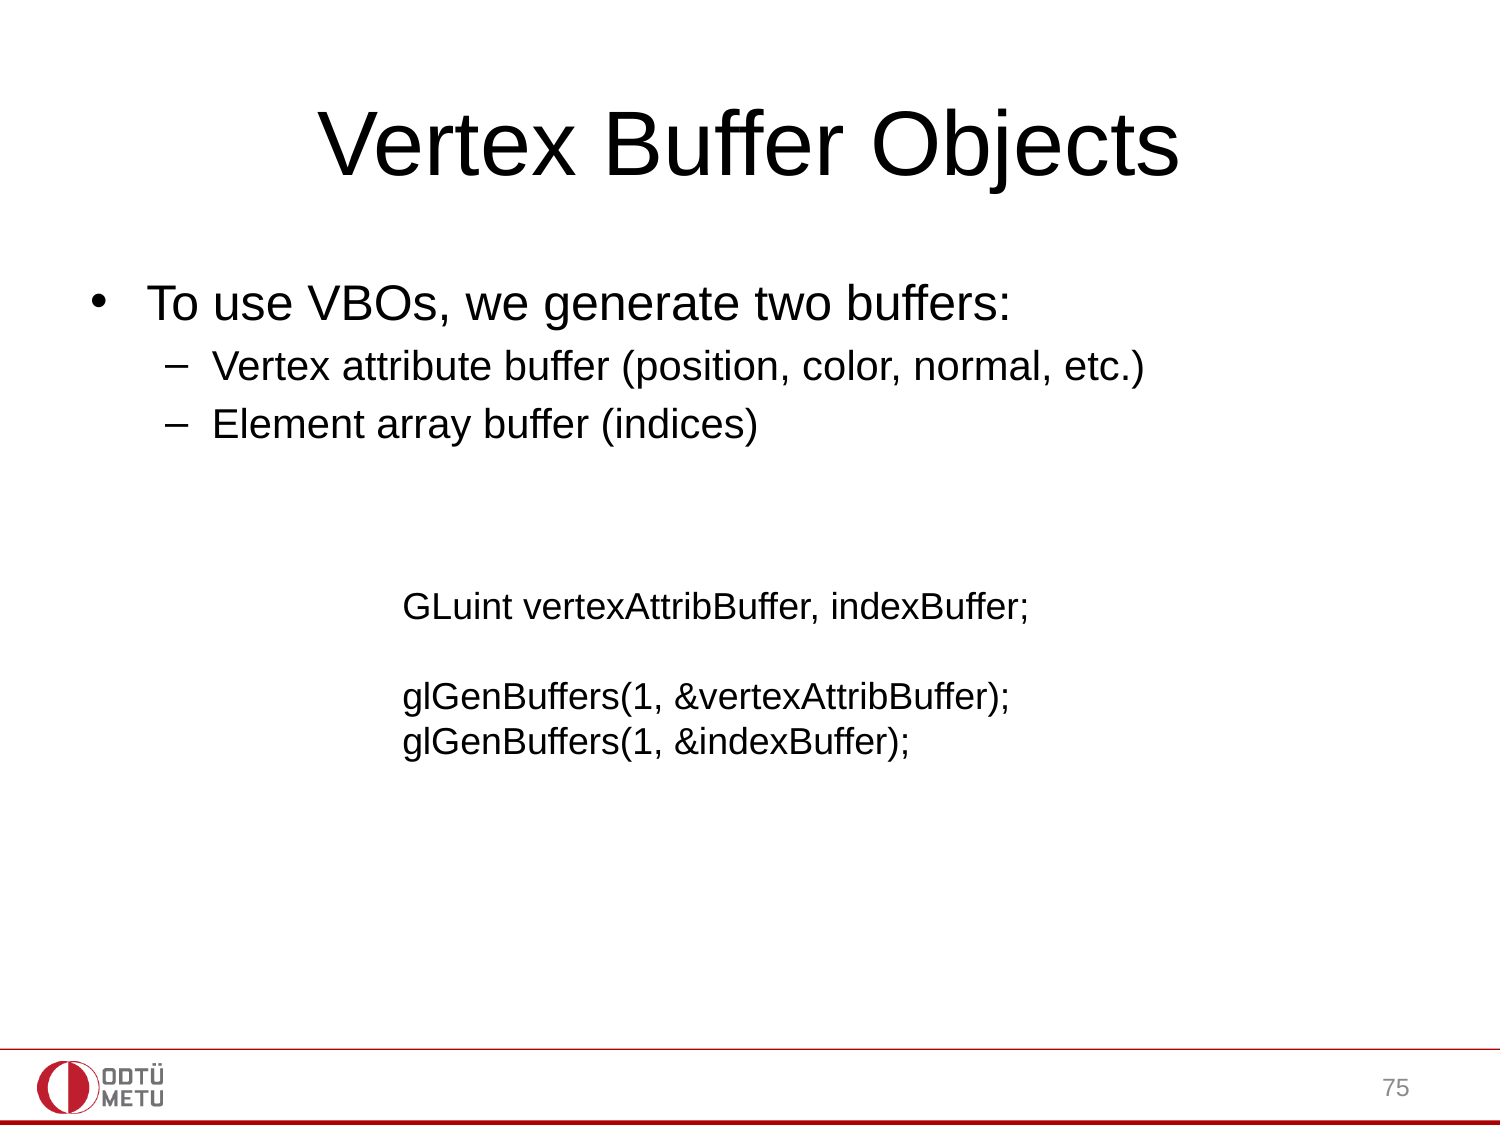

# Vertex Buffer Objects
To use VBOs, we generate two buffers:
Vertex attribute buffer (position, color, normal, etc.)
Element array buffer (indices)

GLuint vertexAttribBuffer, indexBuffer;

glGenBuffers(1, &vertexAttribBuffer);
glGenBuffers(1, &indexBuffer);

75